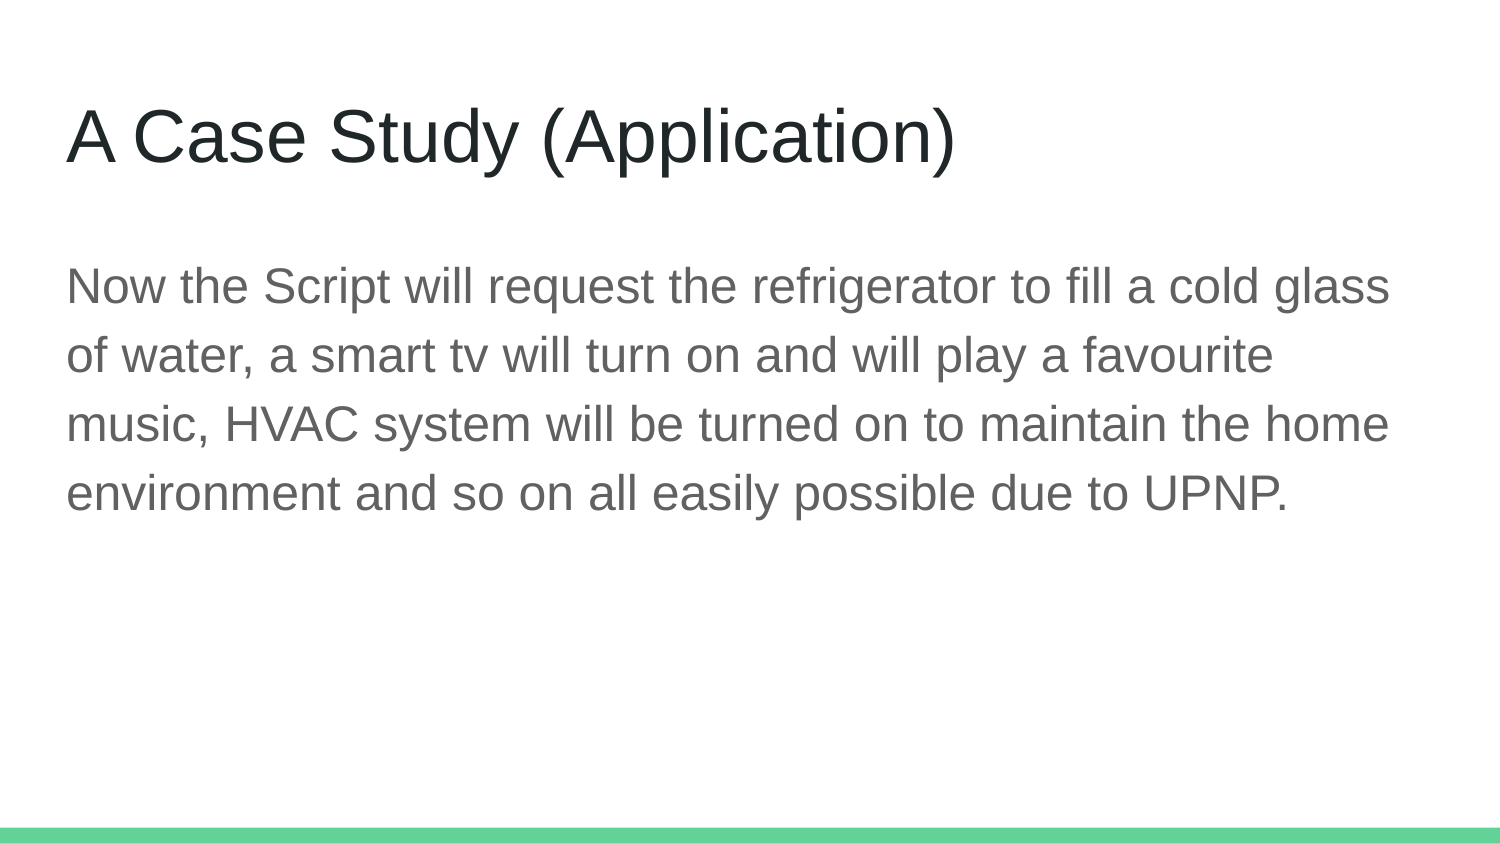

# A Case Study (Application)
Now the Script will request the refrigerator to fill a cold glass of water, a smart tv will turn on and will play a favourite music, HVAC system will be turned on to maintain the home environment and so on all easily possible due to UPNP.